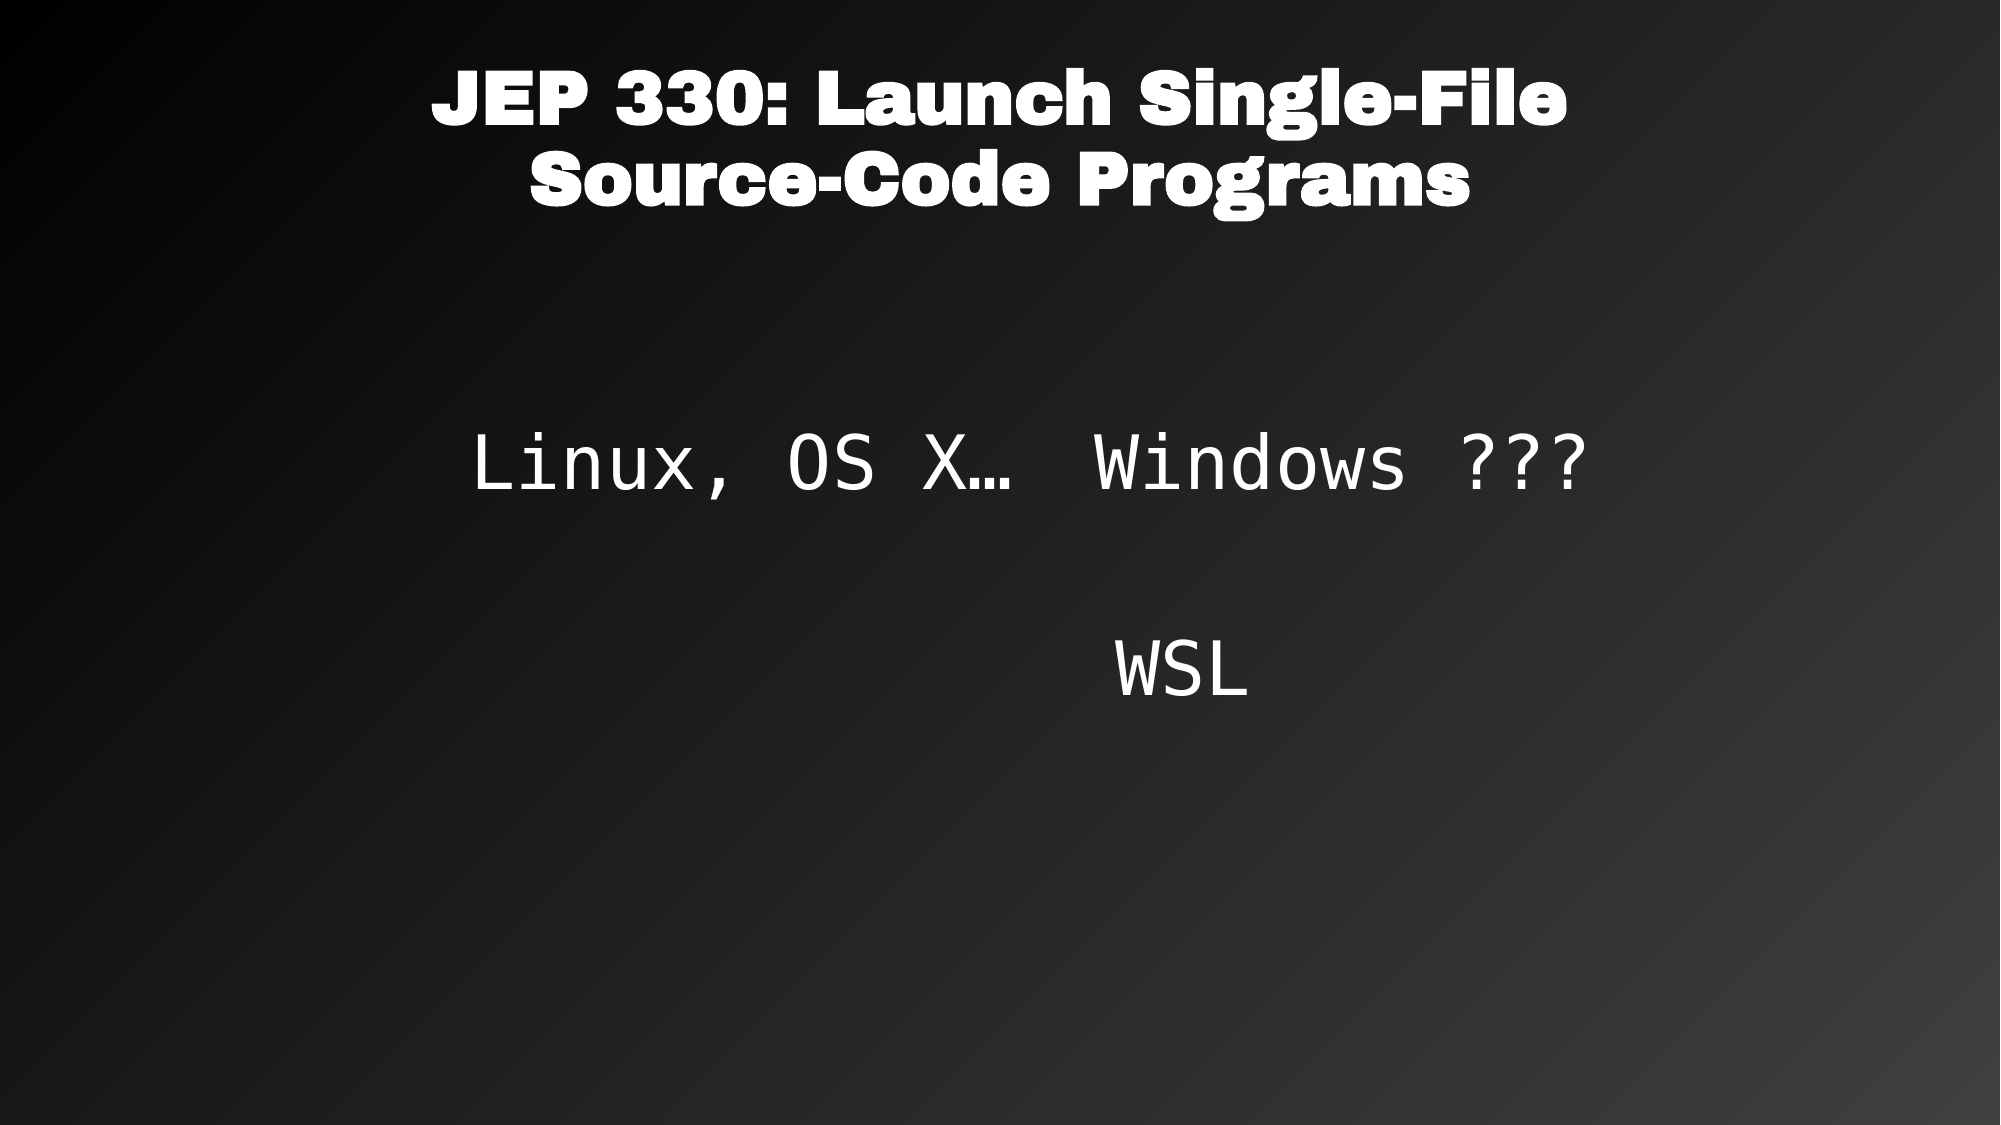

JEP 330: Launch Single-File Source-Code Programs
Linux, OS X…
Windows ???
WSL